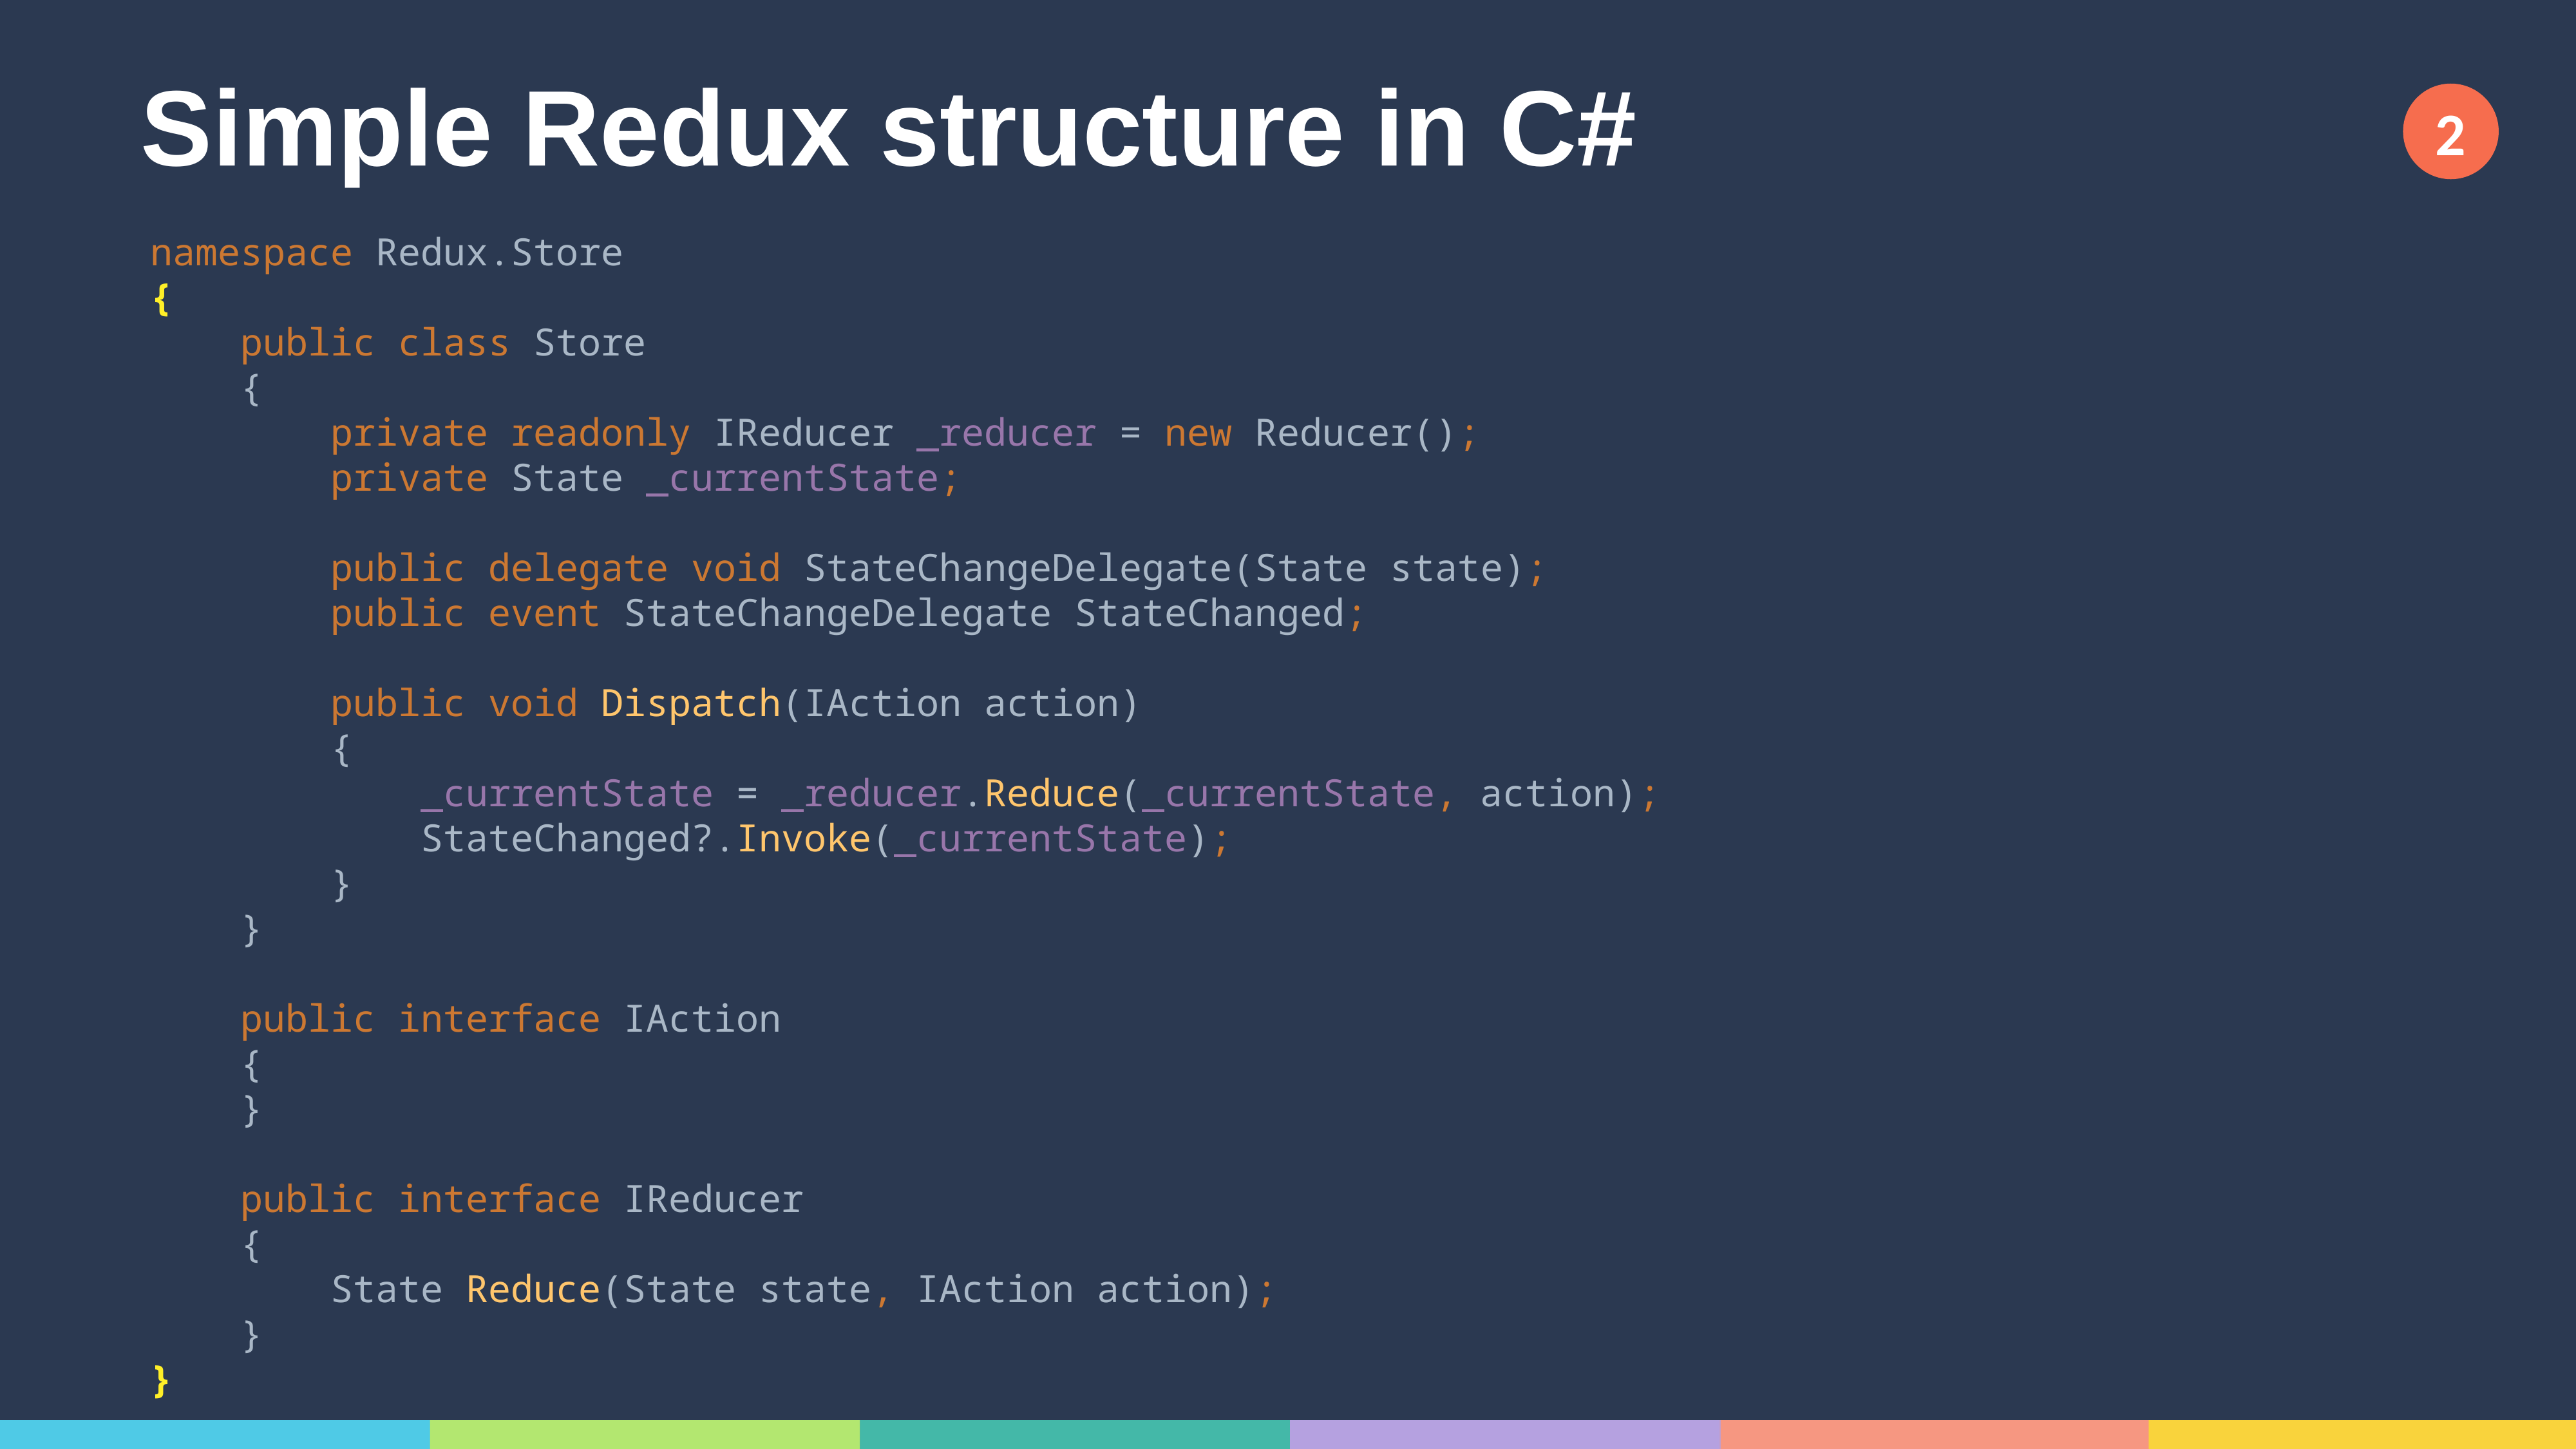

# Simple Redux structure in C#
2
namespace Redux.Store
{
    public class Store
    {
        private readonly IReducer _reducer = new Reducer();
        private State _currentState;
        public delegate void StateChangeDelegate(State state);
        public event StateChangeDelegate StateChanged;
        public void Dispatch(IAction action)
        {
            _currentState = _reducer.Reduce(_currentState, action);
            StateChanged?.Invoke(_currentState);
        }
    }
    public interface IAction
    {
    }
    public interface IReducer
    {
        State Reduce(State state, IAction action);
    }
}